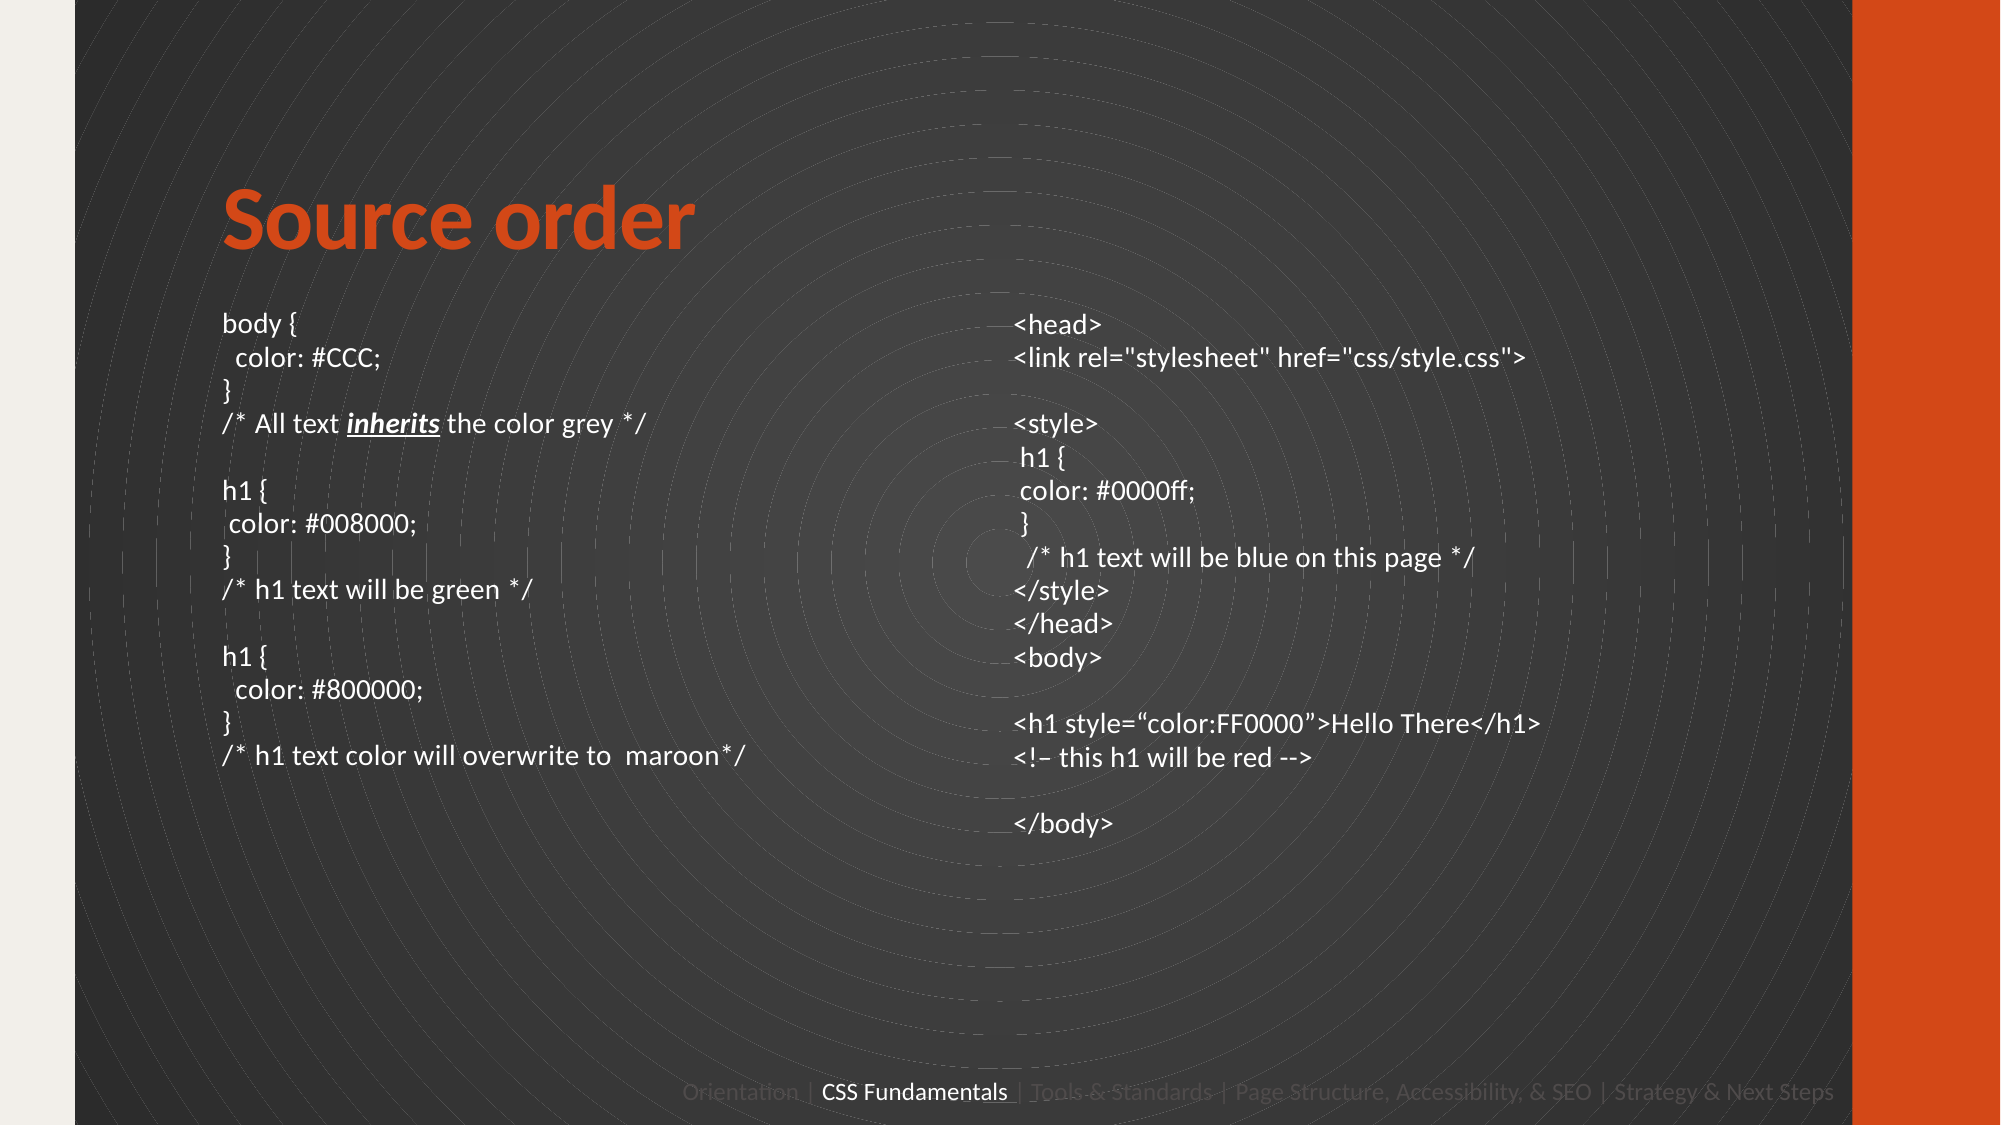

# Source order
body {
  color: #CCC;
}
/* All text inherits the color grey */
h1 {
 color: #008000;
}
/* h1 text will be green */
h1 {
  color: #800000;
}
/* h1 text color will overwrite to  maroon*/

<head>
<link rel="stylesheet" href="css/style.css">
<style>
 h1 {
 color: #0000ff;
 }
  /* h1 text will be blue on this page */
</style>
</head>
<body>
<h1 style=“color:FF0000”>Hello There</h1>
<!– this h1 will be red -->
</body>
Orientation | CSS Fundamentals | Tools & Standards | Page Structure, Accessibility, & SEO | Strategy & Next Steps